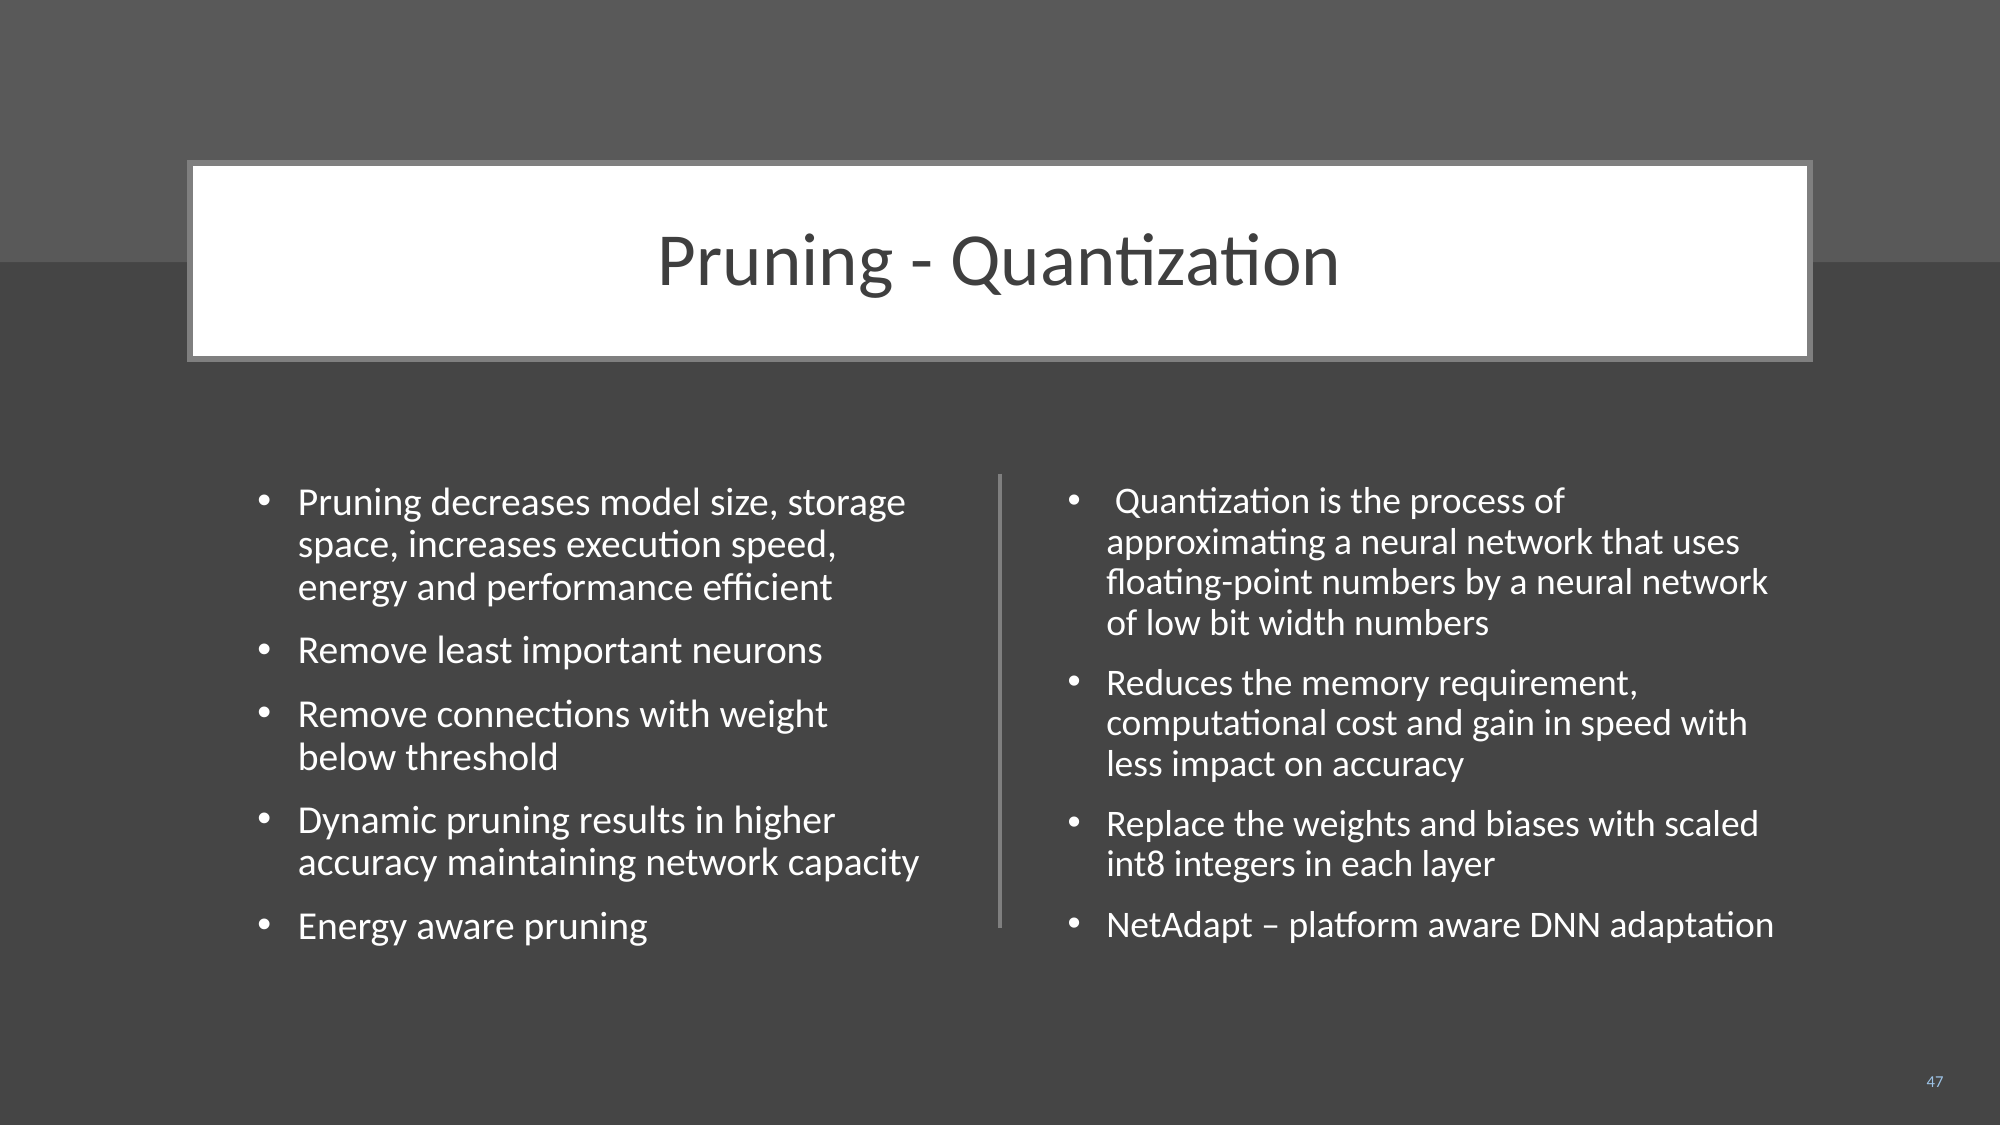

# Pruning - Quantization
Pruning decreases model size, storage space, increases execution speed, energy and performance efficient
Remove least important neurons
Remove connections with weight below threshold
Dynamic pruning results in higher accuracy maintaining network capacity
Energy aware pruning
 Quantization is the process of approximating a neural network that uses floating-point numbers by a neural network of low bit width numbers
Reduces the memory requirement, computational cost and gain in speed with less impact on accuracy
Replace the weights and biases with scaled int8 integers in each layer
NetAdapt – platform aware DNN adaptation